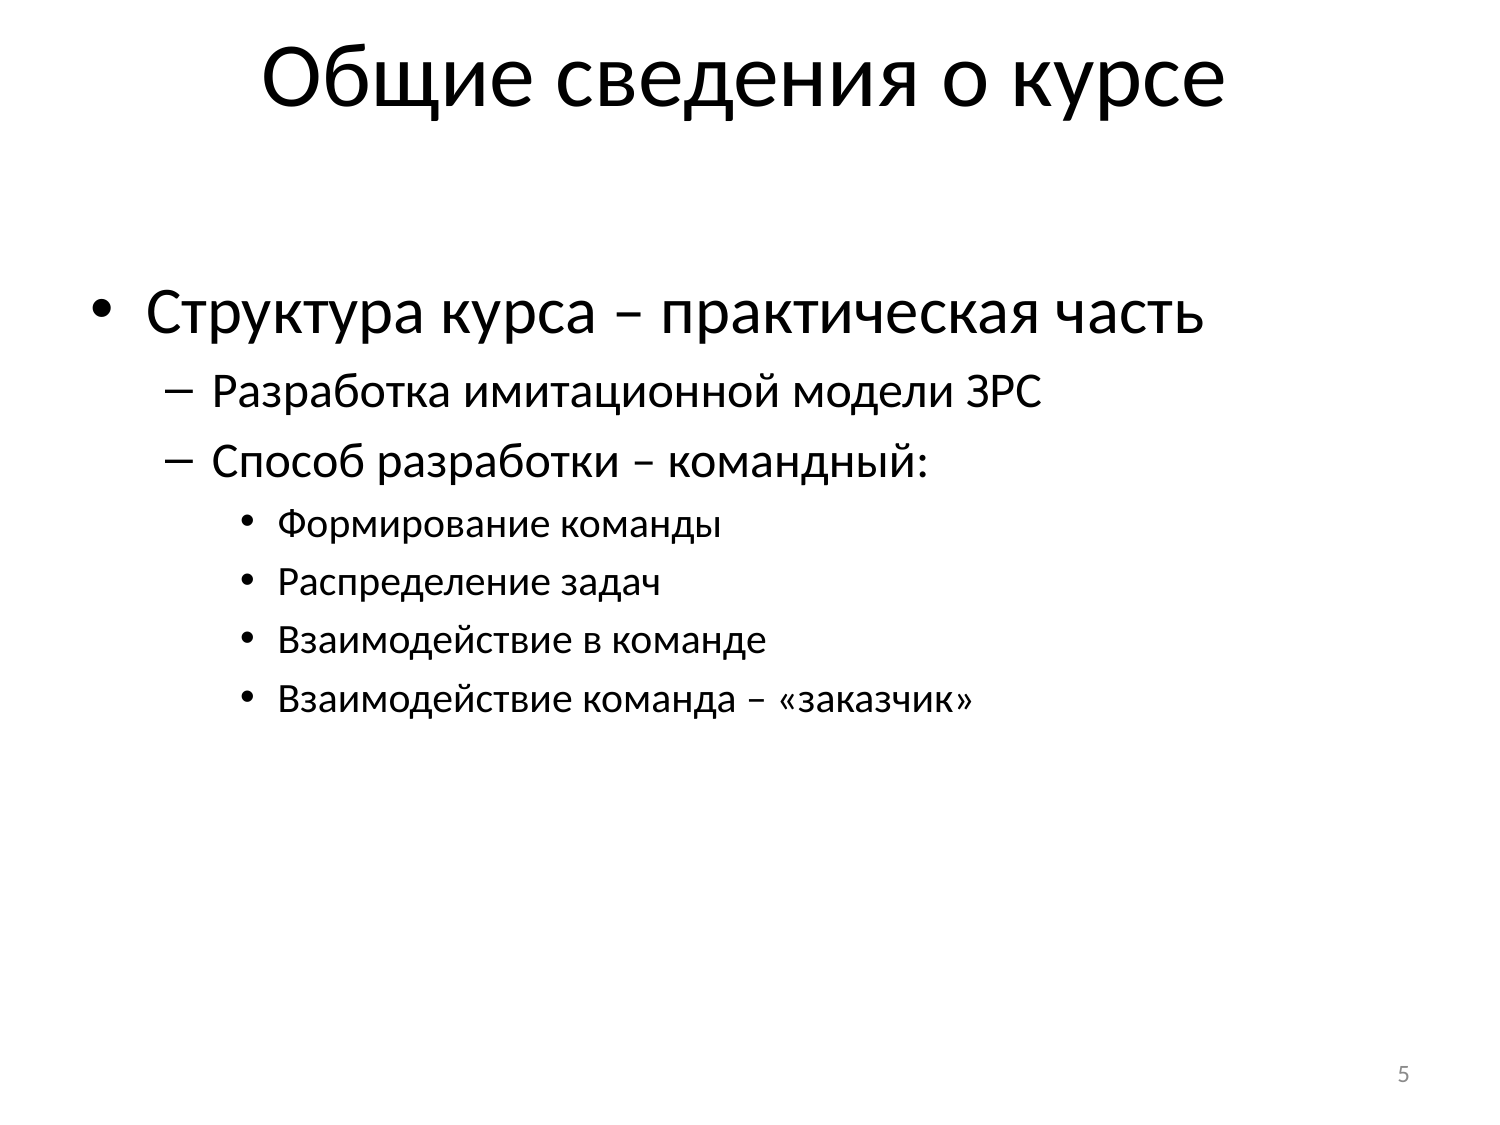

Общие сведения о курсе
Структура курса – практическая часть
Разработка имитационной модели ЗРС
Способ разработки – командный:
Формирование команды
Распределение задач
Взаимодействие в команде
Взаимодействие команда – «заказчик»

5